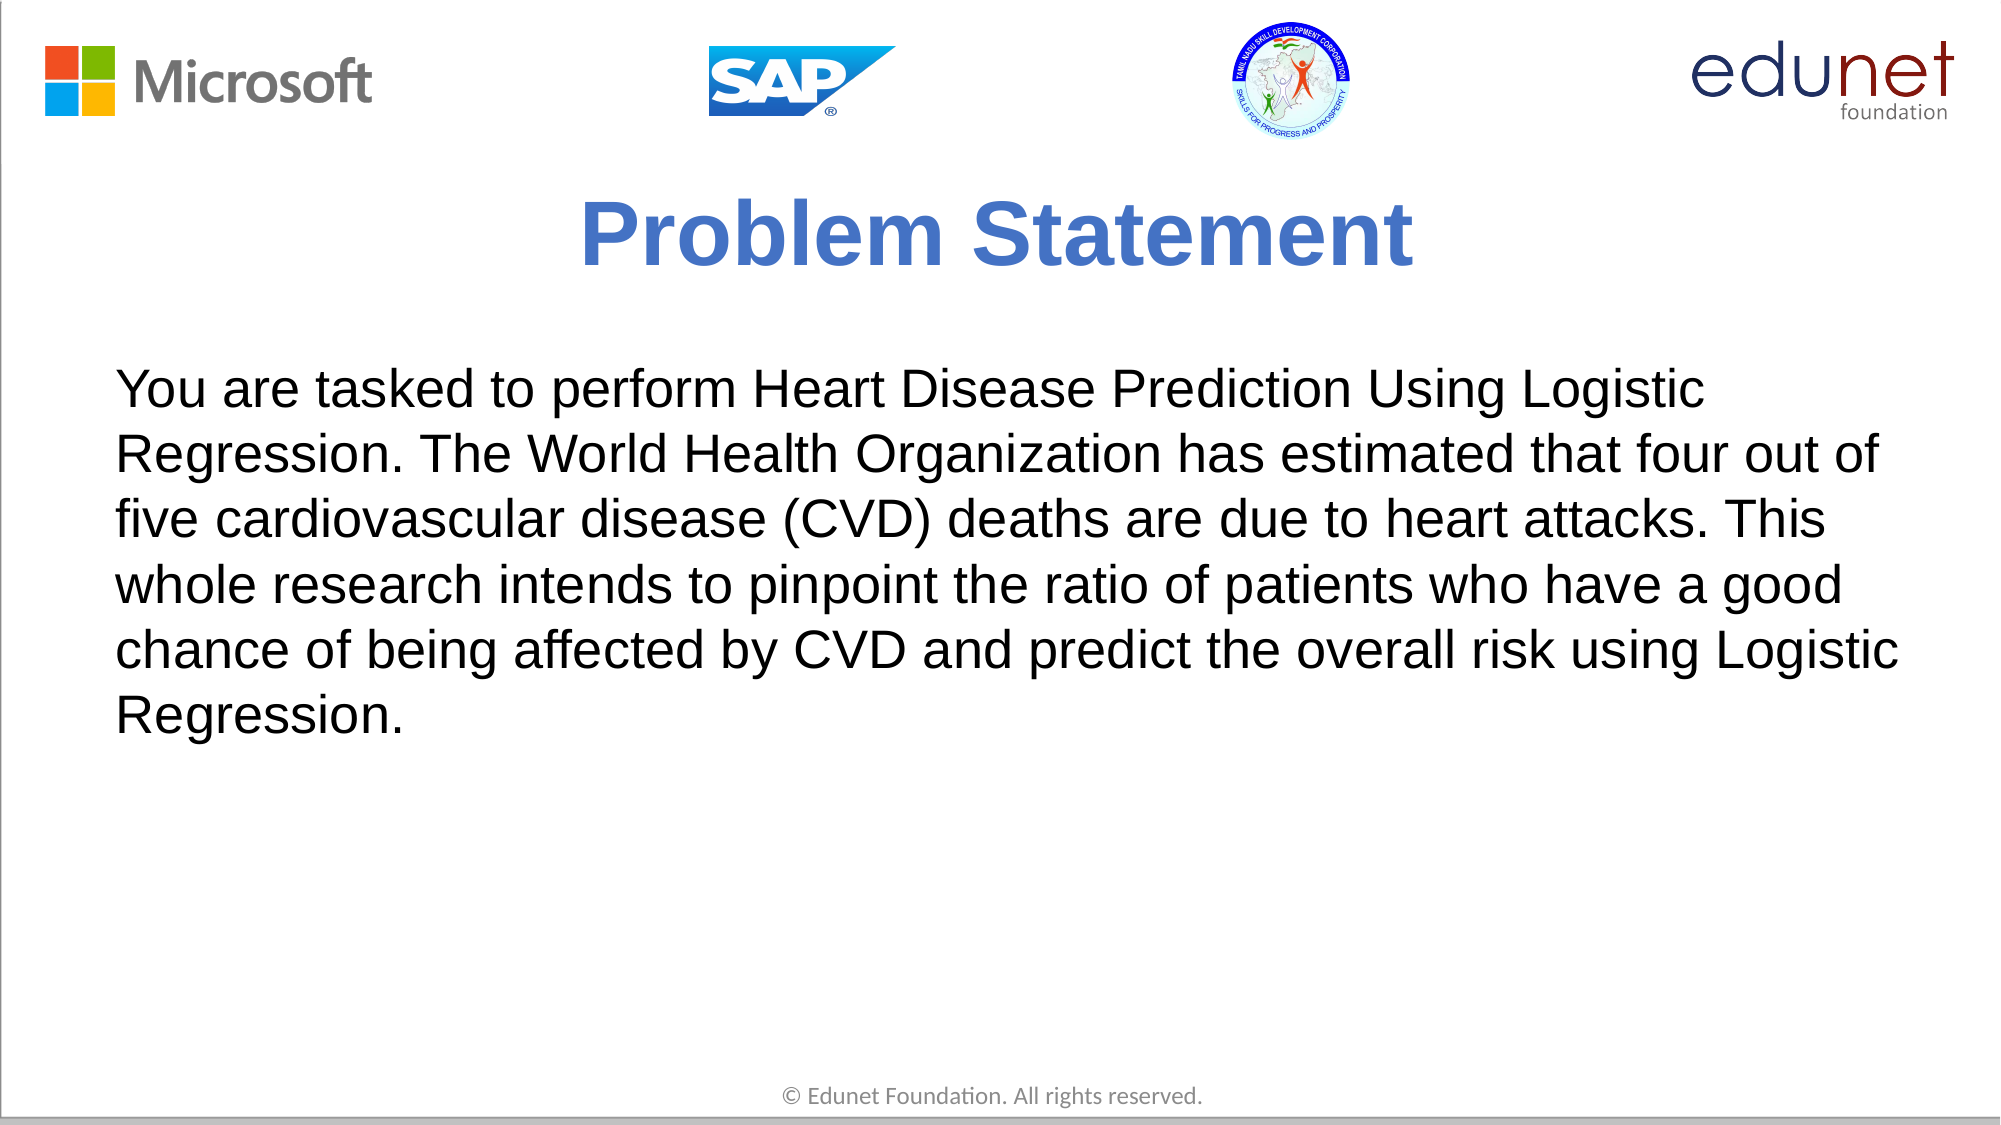

# Problem Statement
You are tasked to perform Heart Disease Prediction Using Logistic Regression. The World Health Organization has estimated that four out of five cardiovascular disease (CVD) deaths are due to heart attacks. This whole research intends to pinpoint the ratio of patients who have a good chance of being affected by CVD and predict the overall risk using Logistic Regression.
© Edunet Foundation. All rights reserved.